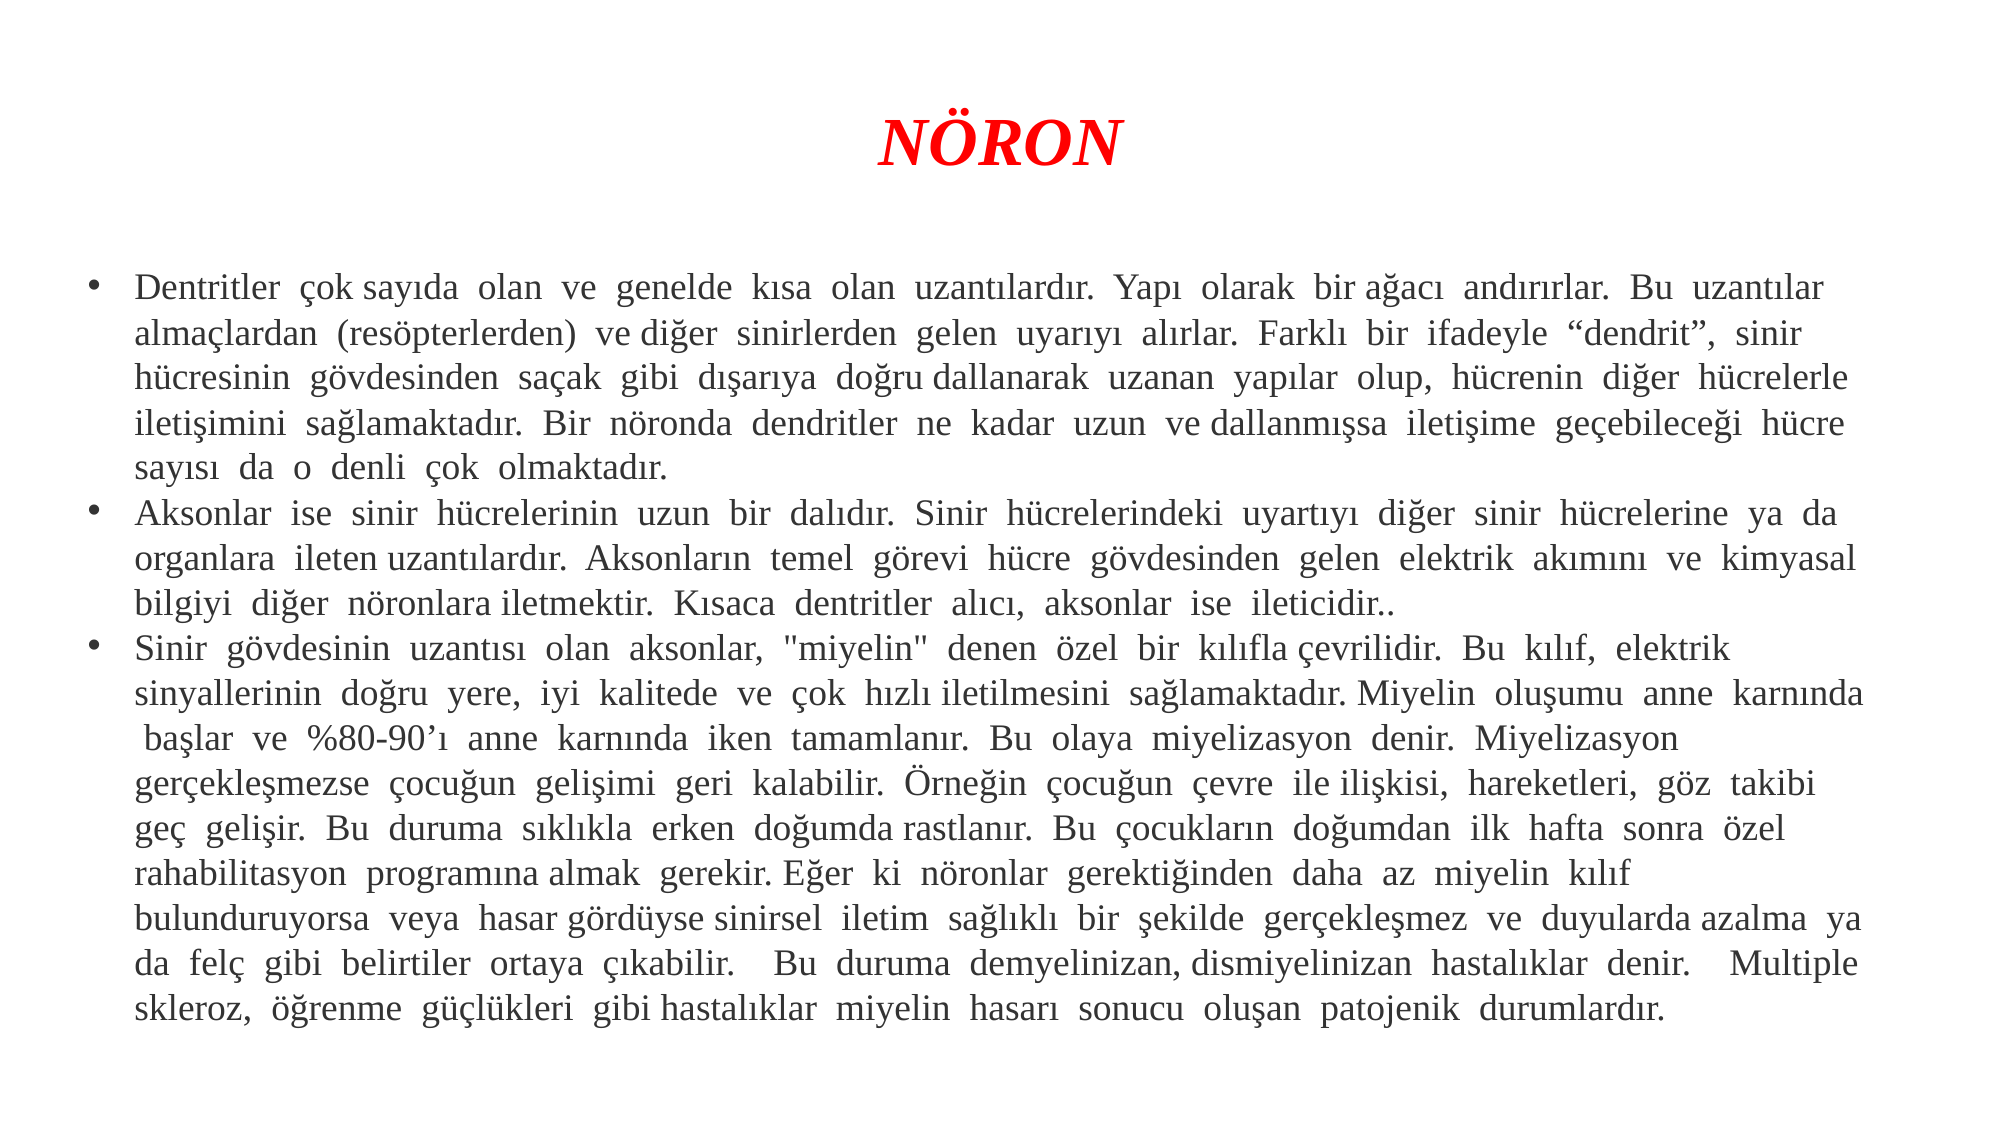

# NÖRON
Dentritler  çok sayıda  olan  ve  genelde  kısa  olan  uzantılardır.  Yapı  olarak  bir ağacı  andırırlar.  Bu  uzantılar  almaçlardan  (resöpterlerden)  ve diğer  sinirlerden  gelen  uyarıyı  alırlar.  Farklı  bir  ifadeyle  “dendrit”,  sinir  hücresinin  gövdesinden  saçak  gibi  dışarıya  doğru dallanarak  uzanan  yapılar  olup,  hücrenin  diğer  hücrelerle  iletişimini  sağlamaktadır.  Bir  nöronda  dendritler  ne  kadar  uzun  ve dallanmışsa  iletişime  geçebileceği  hücre  sayısı  da  o  denli  çok  olmaktadır.
Aksonlar  ise  sinir  hücrelerinin  uzun  bir  dalıdır.  Sinir  hücrelerindeki  uyartıyı  diğer  sinir  hücrelerine  ya  da  organlara  ileten uzantılardır.  Aksonların  temel  görevi  hücre  gövdesinden  gelen  elektrik  akımını  ve  kimyasal  bilgiyi  diğer  nöronlara iletmektir.  Kısaca  dentritler  alıcı,  aksonlar  ise  ileticidir..
Sinir  gövdesinin  uzantısı  olan  aksonlar,  "miyelin"  denen  özel  bir  kılıfla çevrilidir.  Bu  kılıf,  elektrik  sinyallerinin  doğru  yere,  iyi  kalitede  ve  çok  hızlı iletilmesini  sağlamaktadır. Miyelin  oluşumu  anne  karnında  başlar  ve  %80-90’ı  anne  karnında  iken  tamamlanır.  Bu  olaya  miyelizasyon  denir.  Miyelizasyon gerçekleşmezse  çocuğun  gelişimi  geri  kalabilir.  Örneğin  çocuğun  çevre  ile ilişkisi,  hareketleri,  göz  takibi  geç  gelişir.  Bu  duruma  sıklıkla  erken  doğumda rastlanır.  Bu  çocukların  doğumdan  ilk  hafta  sonra  özel  rahabilitasyon  programına almak  gerekir. Eğer  ki  nöronlar  gerektiğinden  daha  az  miyelin  kılıf  bulunduruyorsa  veya  hasar gördüyse sinirsel  iletim  sağlıklı  bir  şekilde  gerçekleşmez  ve  duyularda azalma  ya  da  felç  gibi  belirtiler  ortaya  çıkabilir.    Bu  duruma  demyelinizan, dismiyelinizan  hastalıklar  denir.    Multiple  skleroz,  öğrenme  güçlükleri  gibi hastalıklar  miyelin  hasarı  sonucu  oluşan  patojenik  durumlardır.